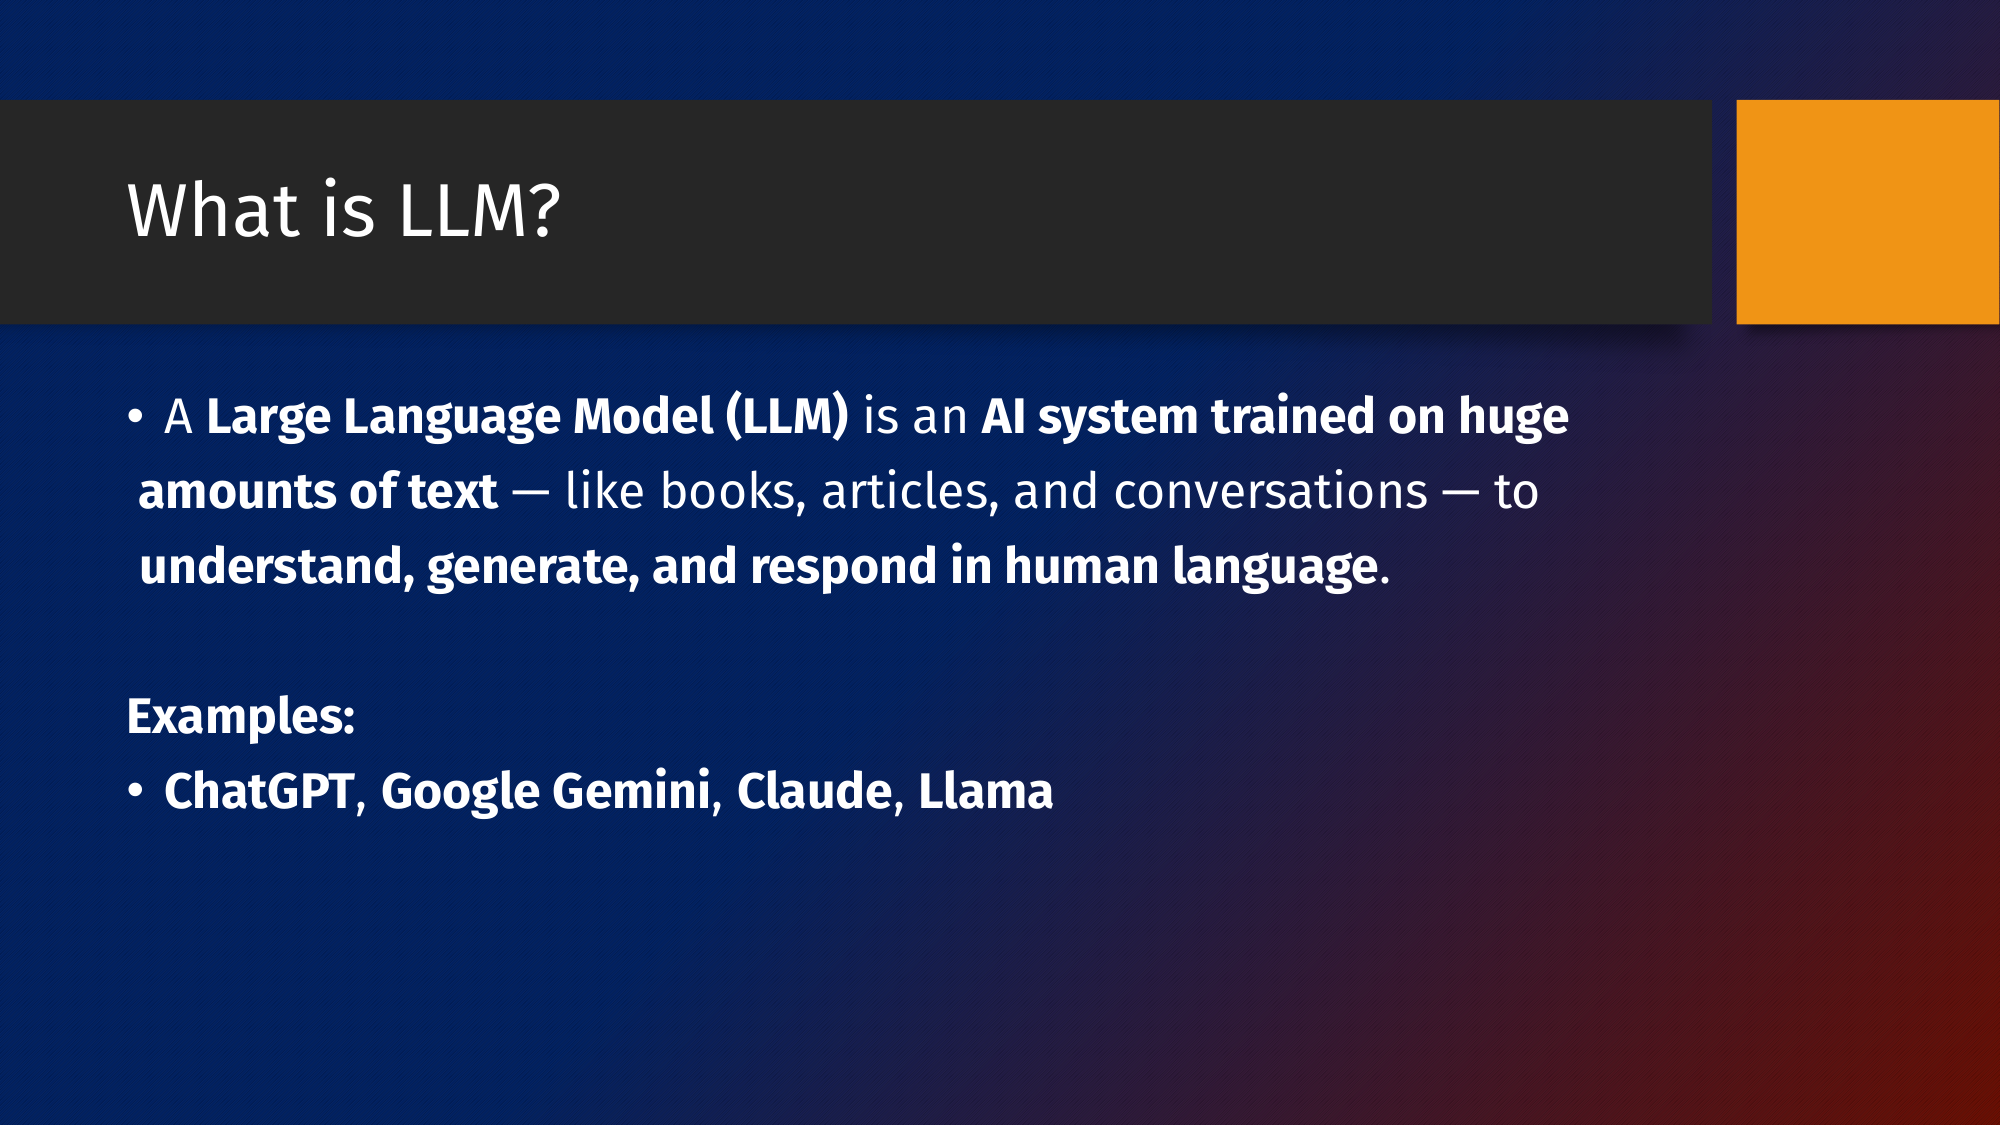

# What is LLM?
A Large Language Model (LLM) is an AI system trained on huge
 amounts of text — like books, articles, and conversations — to
 understand, generate, and respond in human language.

Examples:
ChatGPT, Google Gemini, Claude, Llama